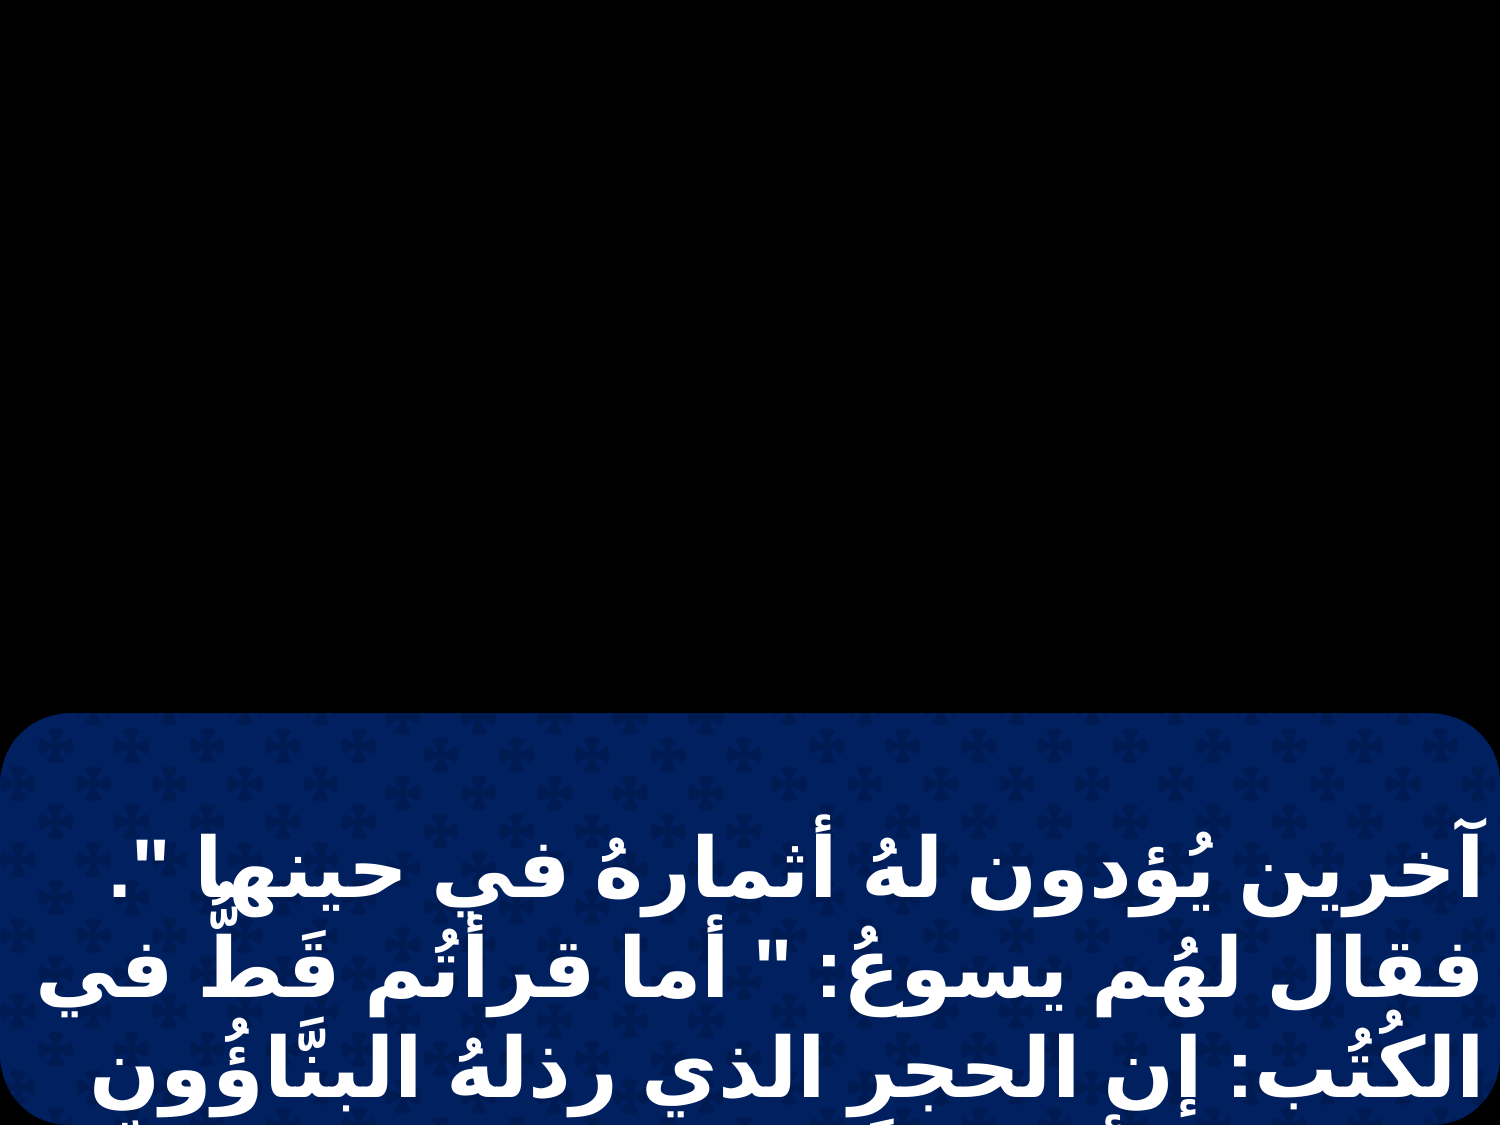

آخرين يُؤدون لهُ أثمارهُ في حينها ". فقال لهُم يسوعُ: " أما قرأتُم قَطُّ في الكُتُب: إن الحجر الذي رذلهُ البنَّاؤُون قد صار رأس الزَّاوية؟ مِن قِبل الربِّ كان هذا